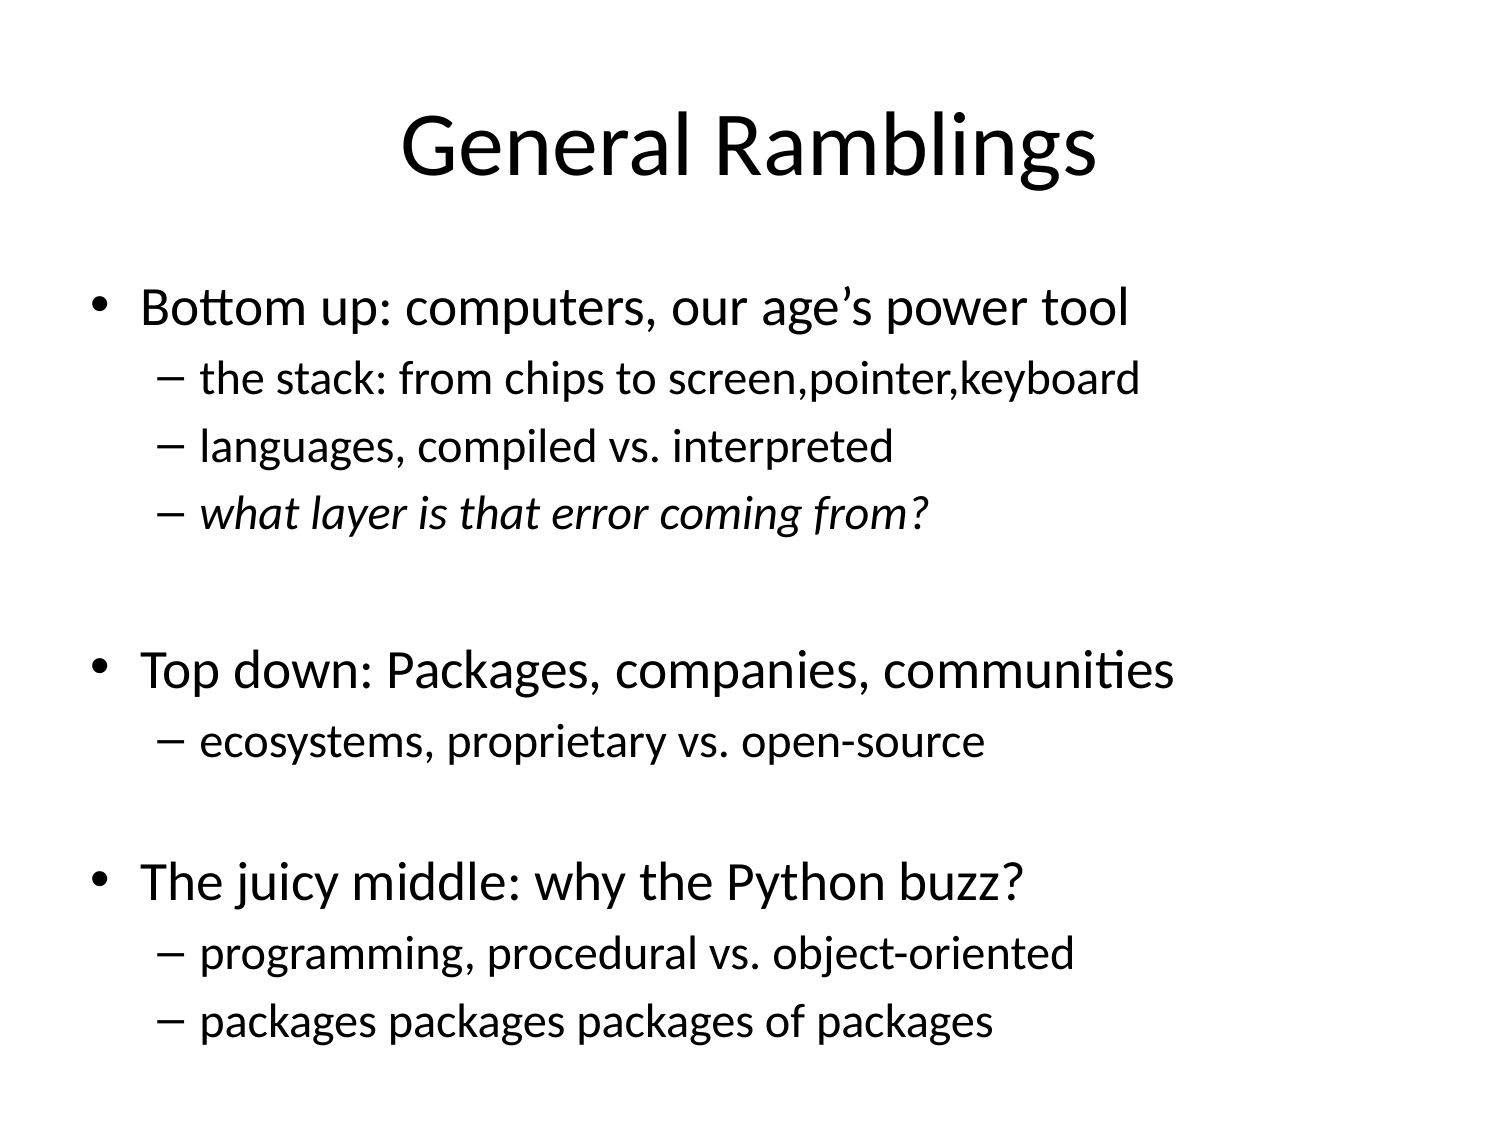

# General Ramblings
Bottom up: computers, our age’s power tool
the stack: from chips to screen,pointer,keyboard
languages, compiled vs. interpreted
what layer is that error coming from?

Top down: Packages, companies, communities
ecosystems, proprietary vs. open-source

The juicy middle: why the Python buzz?
programming, procedural vs. object-oriented
packages packages packages of packages